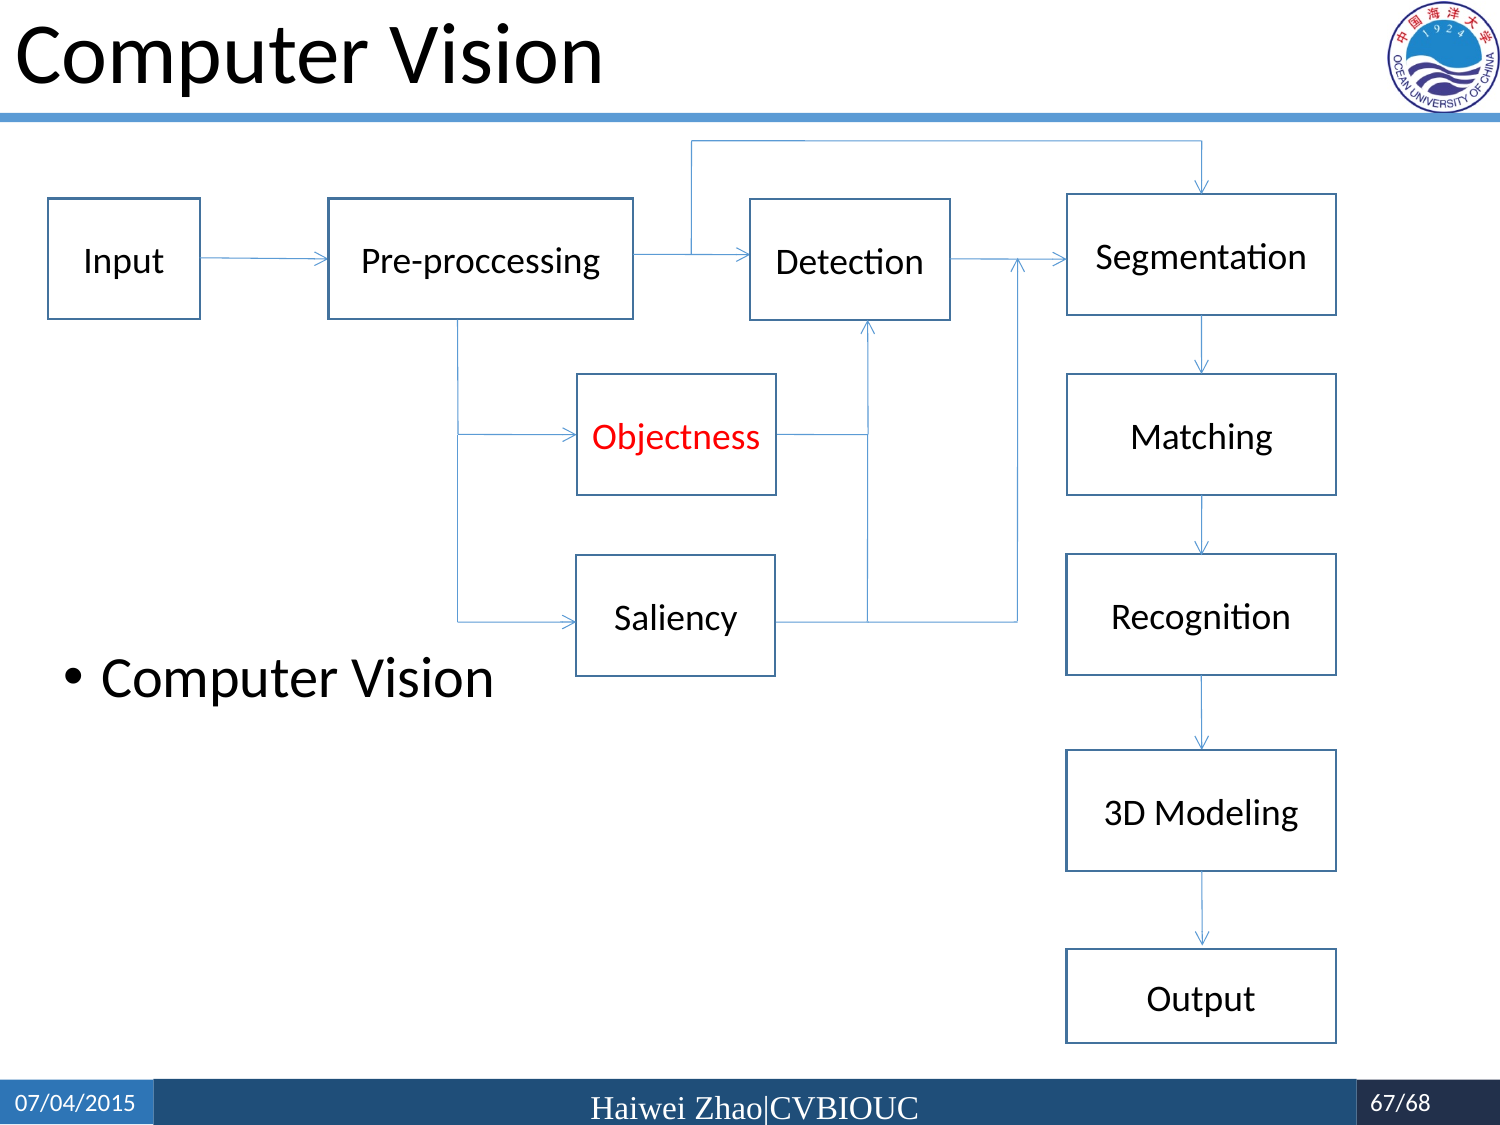

# Computer Vision

Computer Vision
Segmentation
Input
Pre-proccessing
Detection
Objectness
Matching
Recognition
Saliency
3D Modeling
Output